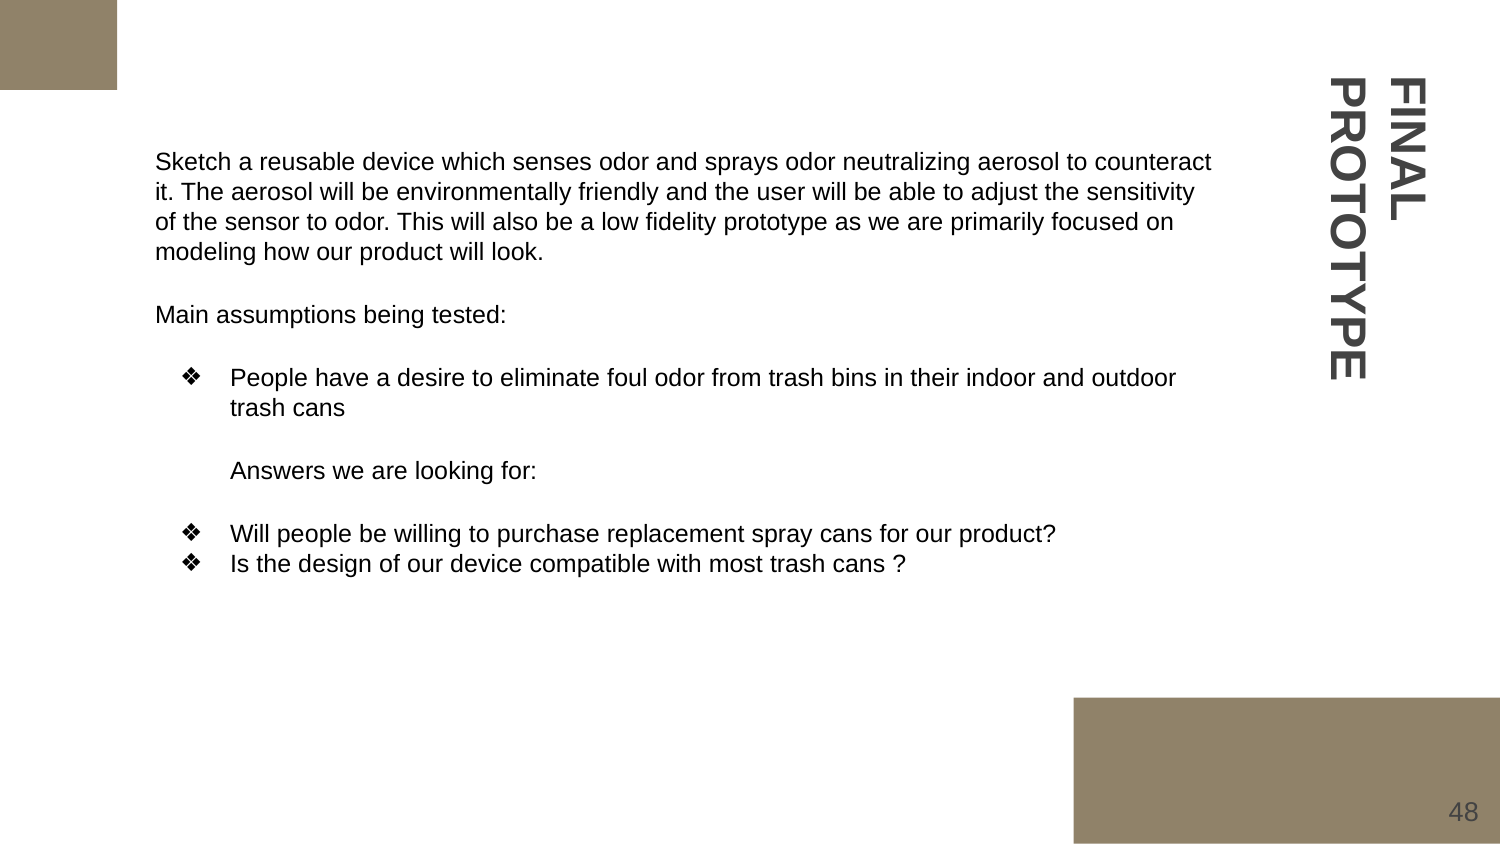

Sketch a reusable device which senses odor and sprays odor neutralizing aerosol to counteract it. The aerosol will be environmentally friendly and the user will be able to adjust the sensitivity of the sensor to odor. This will also be a low fidelity prototype as we are primarily focused on modeling how our product will look.
Main assumptions being tested:
People have a desire to eliminate foul odor from trash bins in their indoor and outdoor trash cans
	Answers we are looking for:
Will people be willing to purchase replacement spray cans for our product?
Is the design of our device compatible with most trash cans ?
# FINAL PROTOTYPE

48